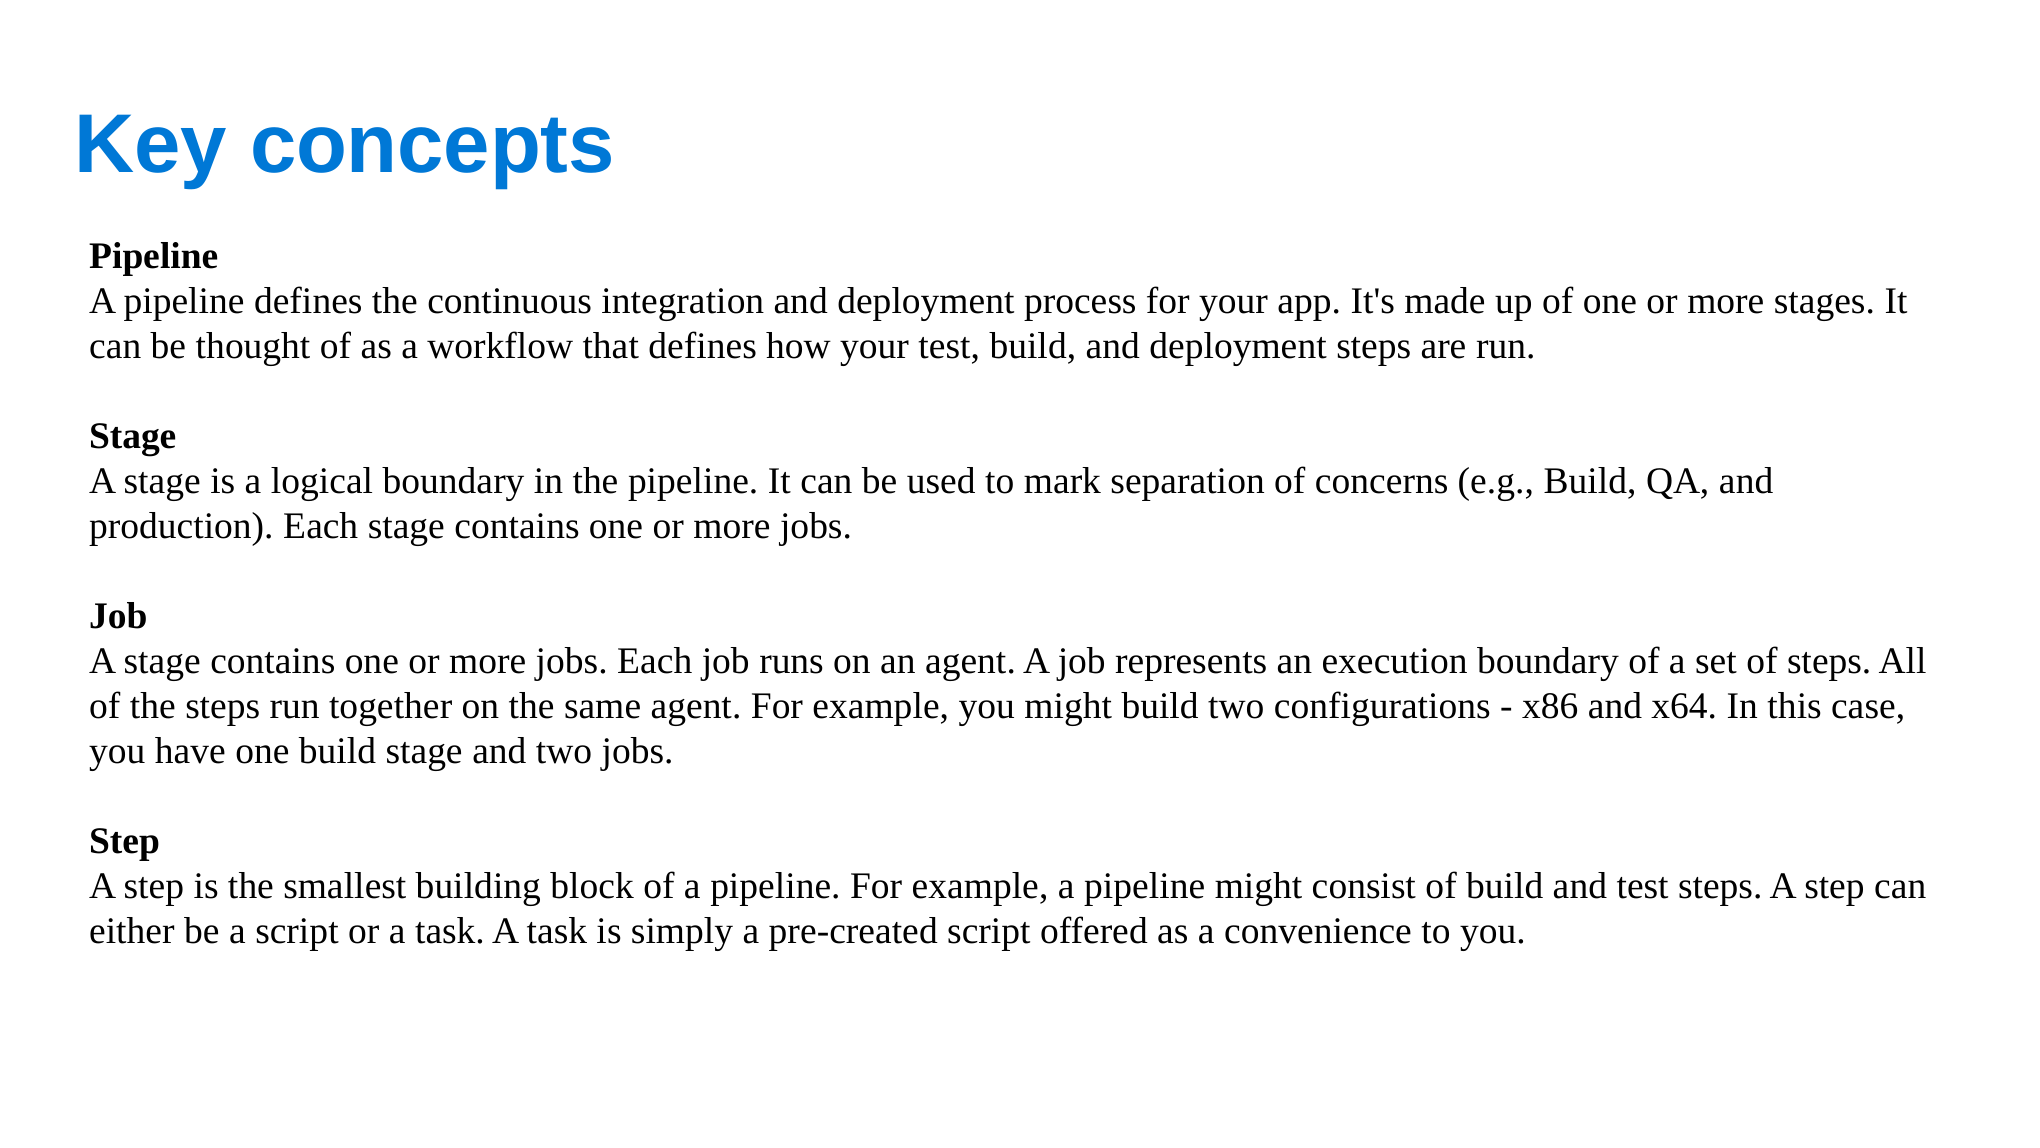

# Key concepts
Pipeline
A pipeline defines the continuous integration and deployment process for your app. It's made up of one or more stages. It can be thought of as a workflow that defines how your test, build, and deployment steps are run.

Stage
A stage is a logical boundary in the pipeline. It can be used to mark separation of concerns (e.g., Build, QA, and production). Each stage contains one or more jobs.

Job
A stage contains one or more jobs. Each job runs on an agent. A job represents an execution boundary of a set of steps. All of the steps run together on the same agent. For example, you might build two configurations - x86 and x64. In this case, you have one build stage and two jobs.

Step
A step is the smallest building block of a pipeline. For example, a pipeline might consist of build and test steps. A step can either be a script or a task. A task is simply a pre-created script offered as a convenience to you.